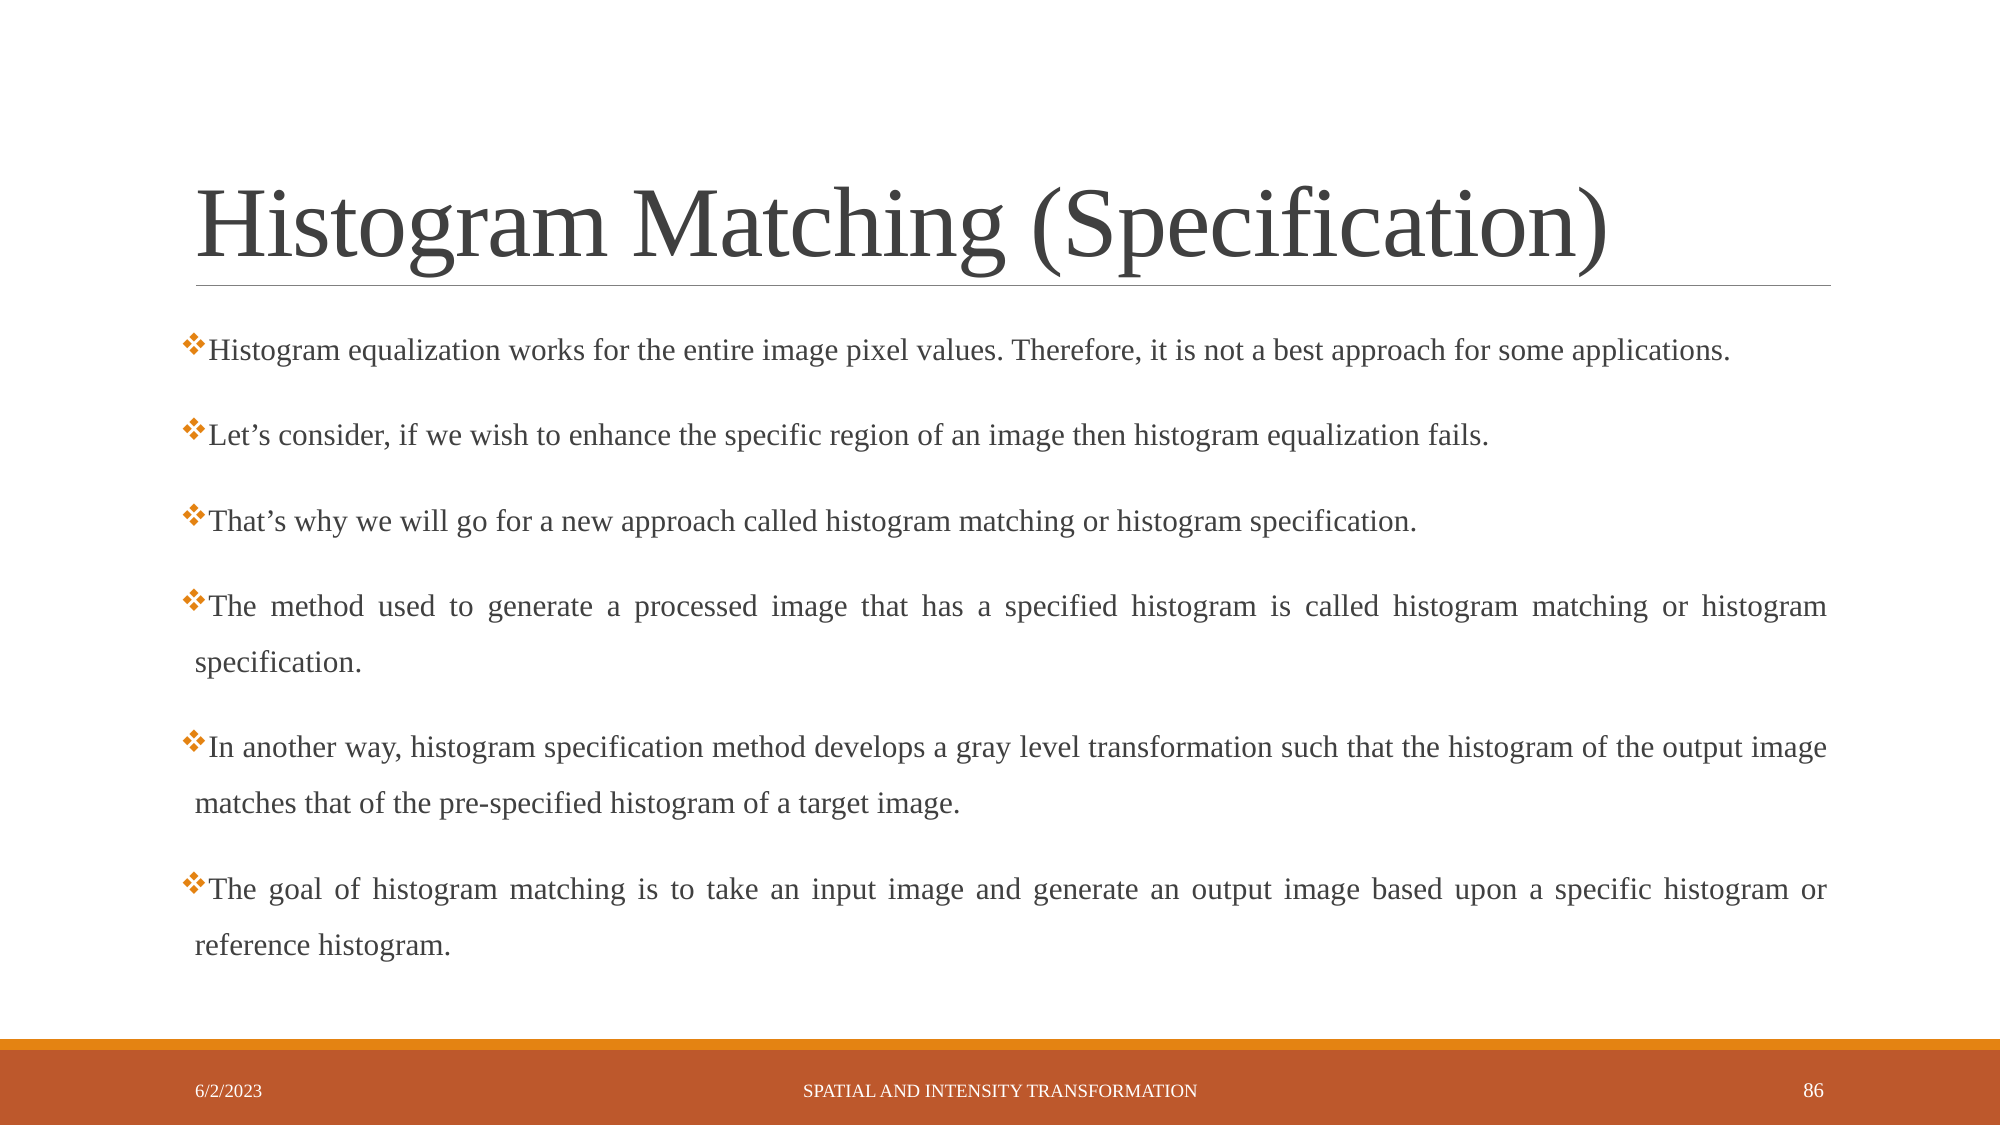

# Histogram Matching (Specification)
Histogram equalization works for the entire image pixel values. Therefore, it is not a best approach for some applications.
Let’s consider, if we wish to enhance the specific region of an image then histogram equalization fails.
That’s why we will go for a new approach called histogram matching or histogram specification.
The method used to generate a processed image that has a specified histogram is called histogram matching or histogram specification.
In another way, histogram specification method develops a gray level transformation such that the histogram of the output image matches that of the pre-specified histogram of a target image.
The goal of histogram matching is to take an input image and generate an output image based upon a specific histogram or reference histogram.

6/2/2023
Spatial and Intensity Transformation
86